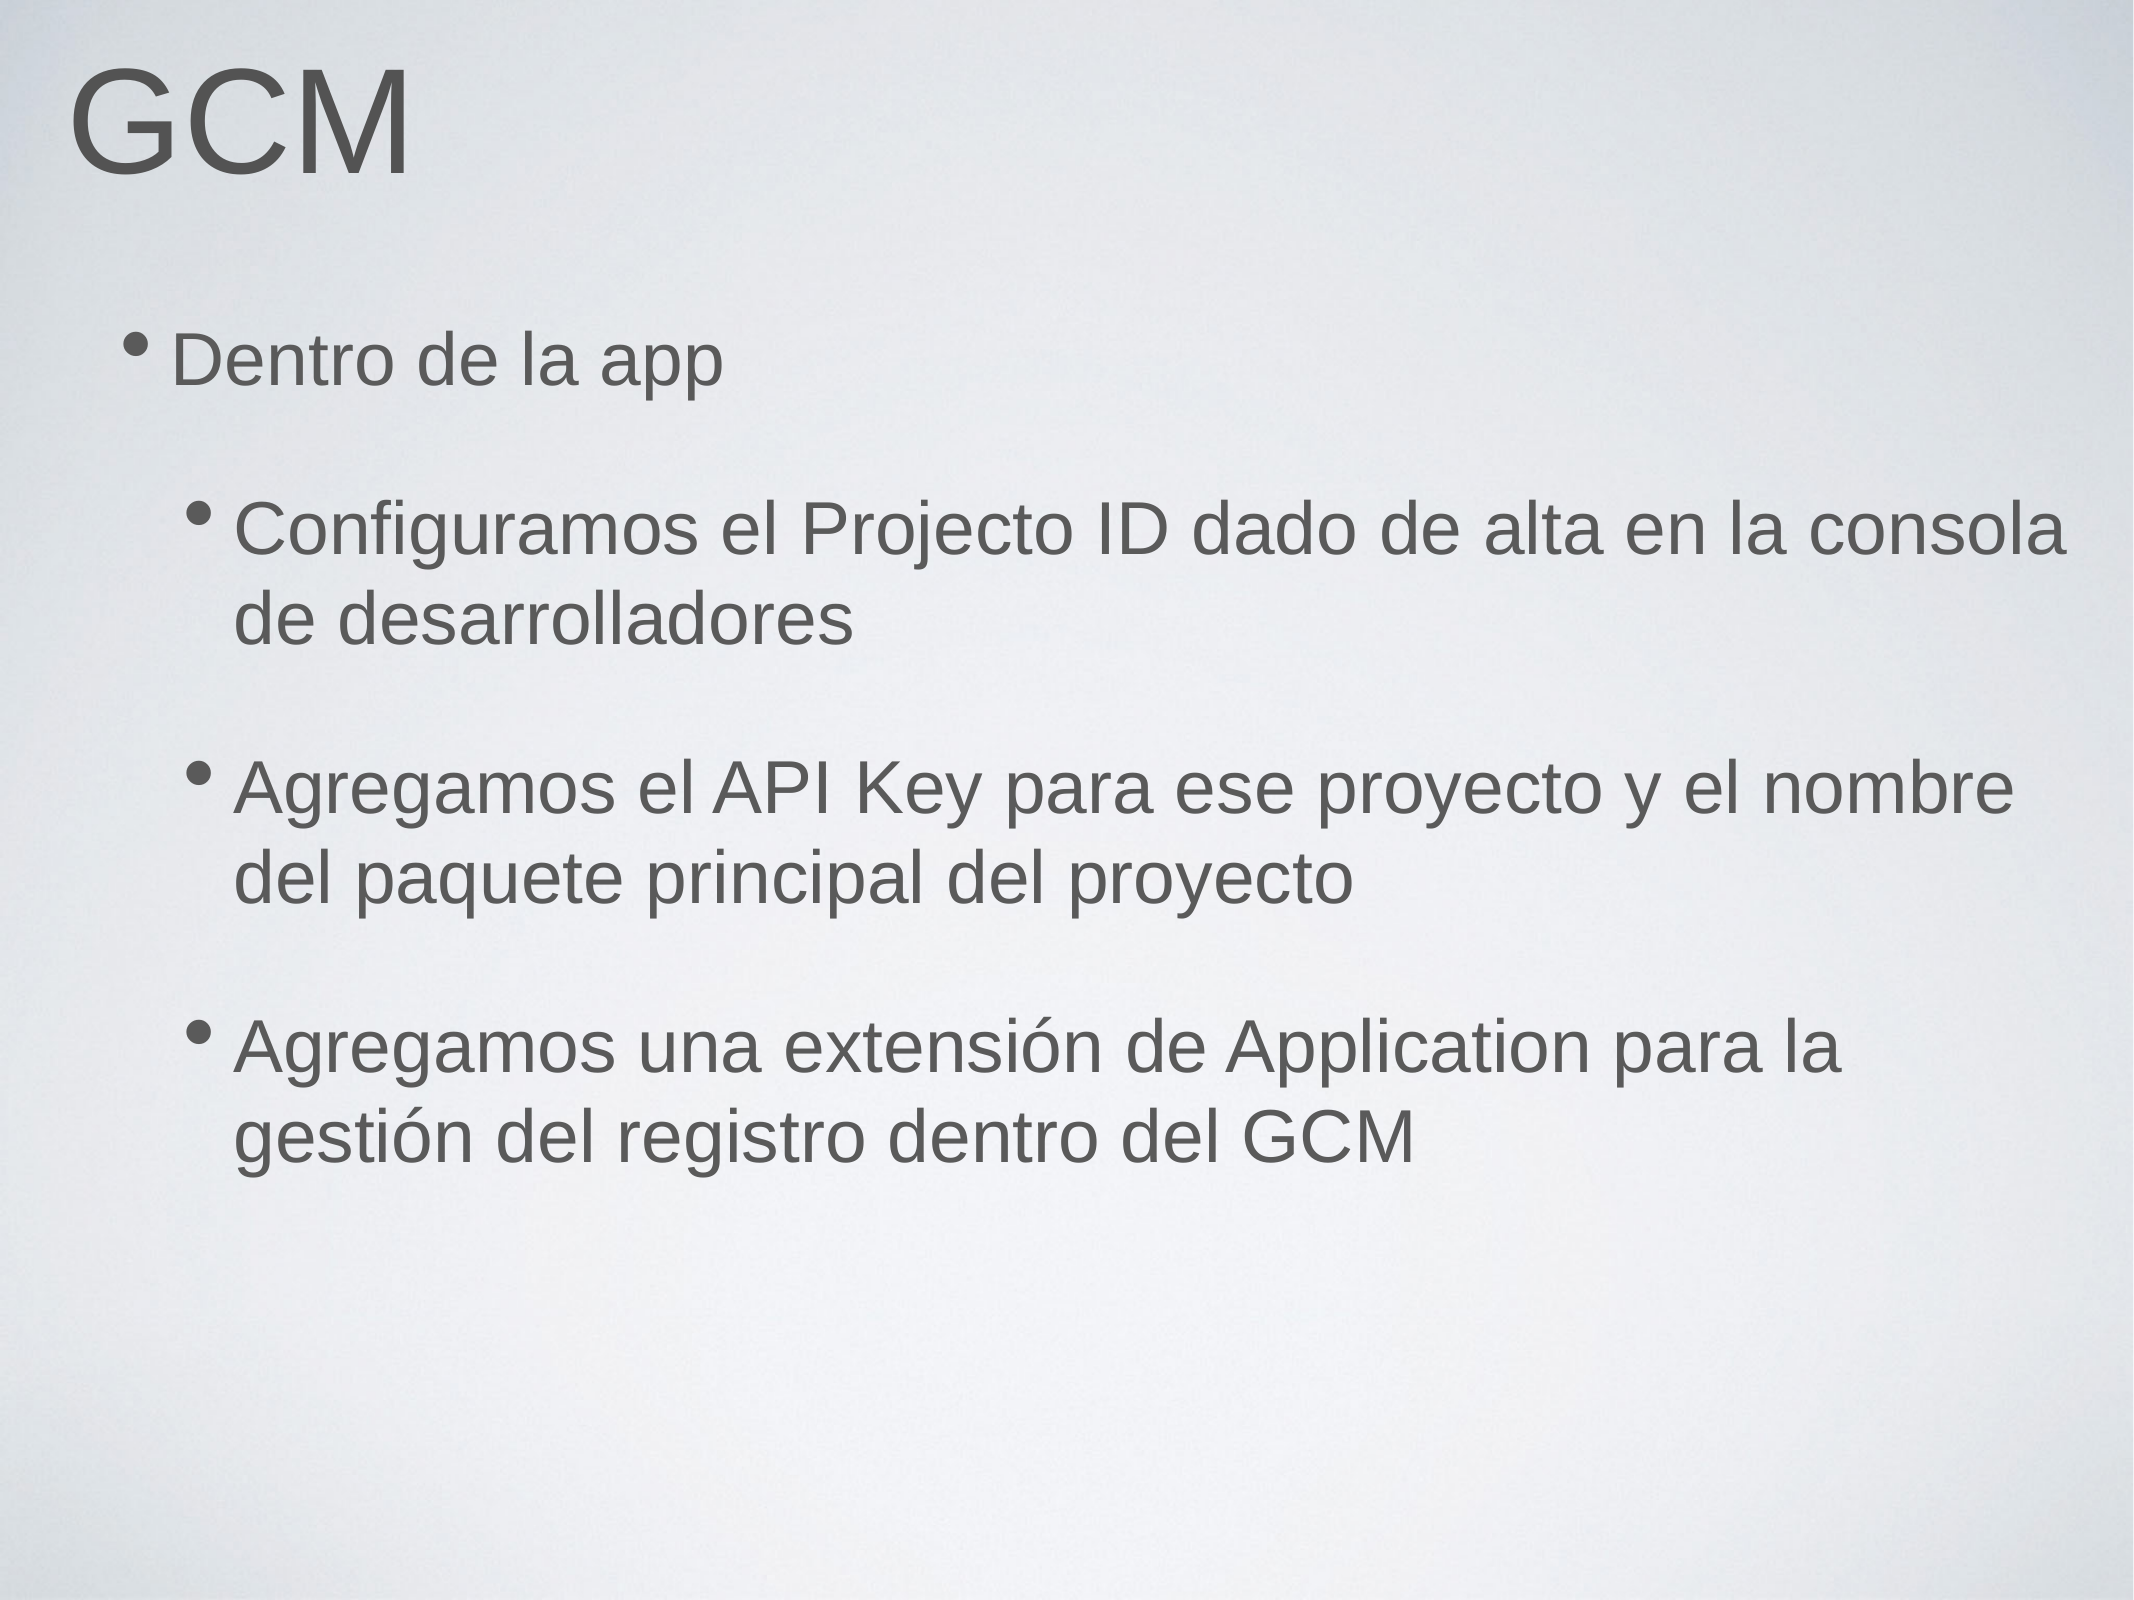

# gcm
Dentro de la app
Configuramos el Projecto ID dado de alta en la consola de desarrolladores
Agregamos el API Key para ese proyecto y el nombre del paquete principal del proyecto
Agregamos una extensión de Application para la gestión del registro dentro del GCM